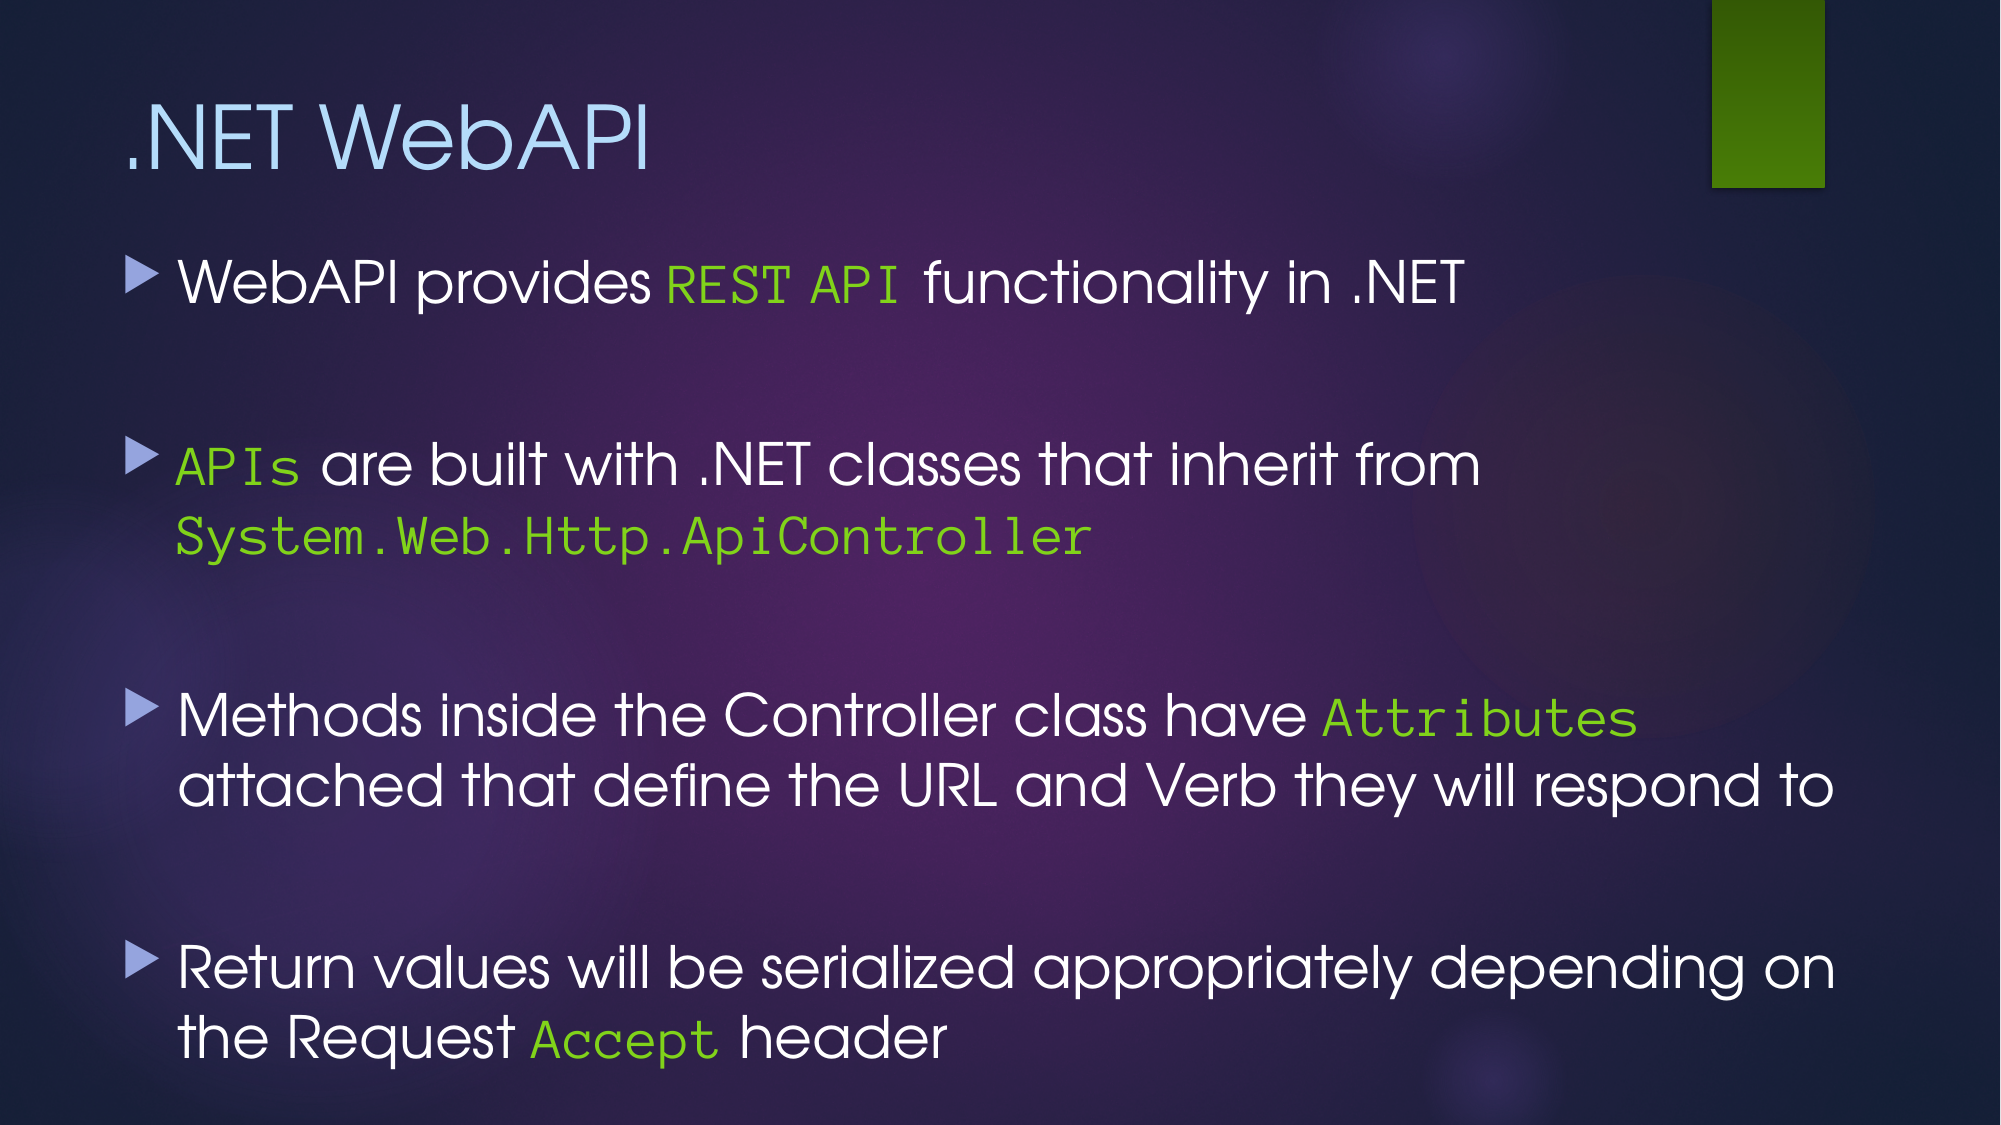

# .NET WebAPI
WebAPI provides REST API functionality in .NET

APIs are built with .NET classes that inherit from System.Web.Http.ApiController

Methods inside the Controller class have Attributes attached that define the URL and Verb they will respond to

Return values will be serialized appropriately depending on the Request Accept header